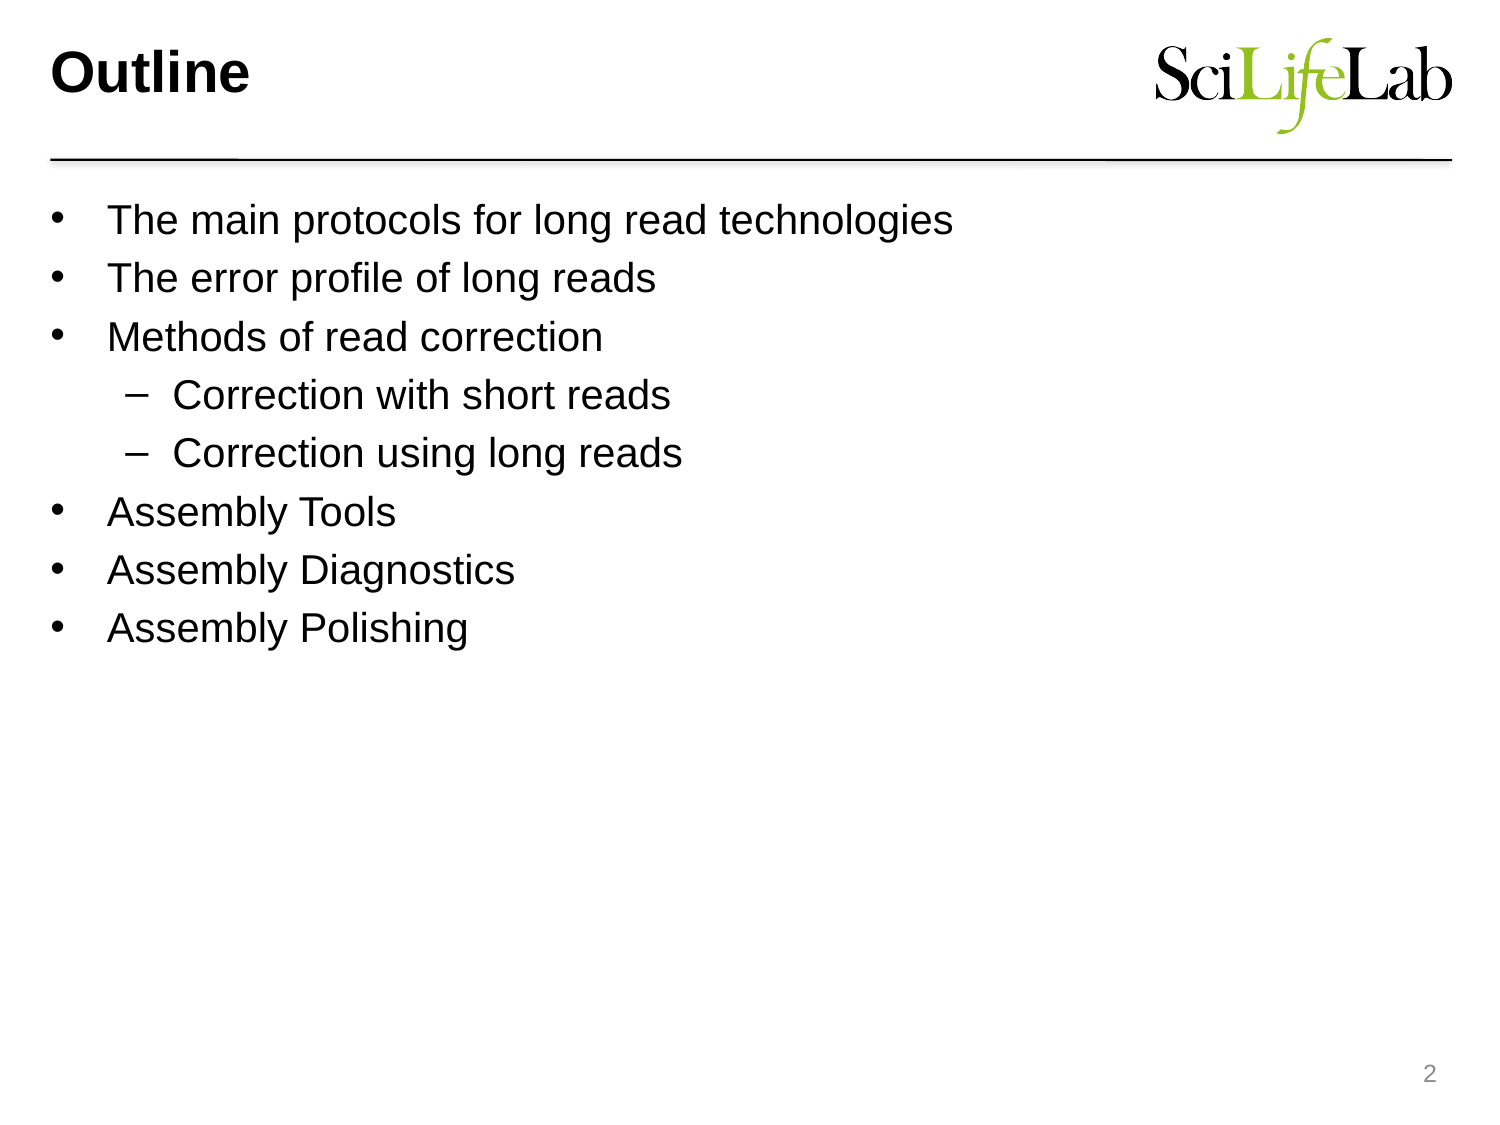

# Outline
The main protocols for long read technologies
The error profile of long reads
Methods of read correction
Correction with short reads
Correction using long reads
Assembly Tools
Assembly Diagnostics
Assembly Polishing
2